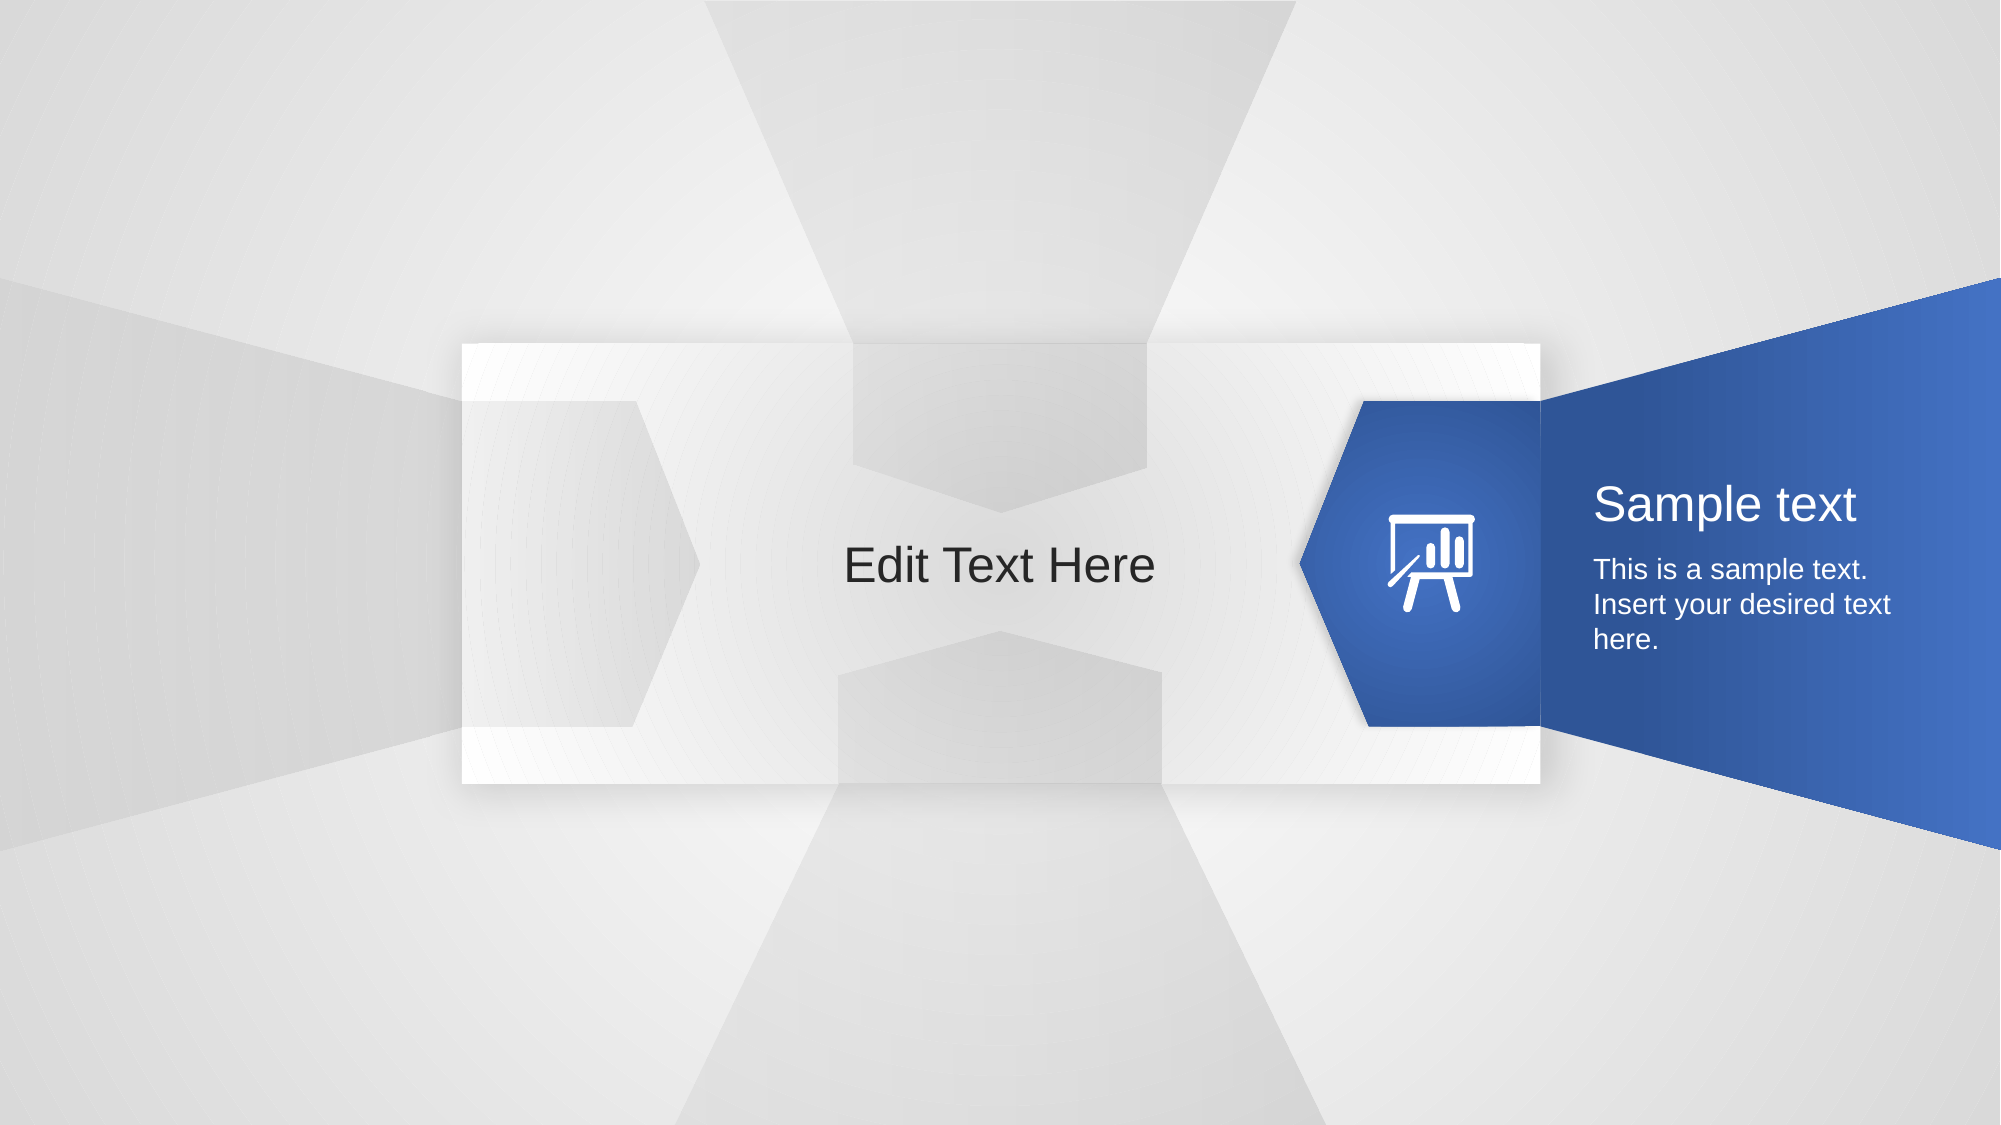

Sample text

Edit Text Here
This is a sample text.
Insert your desired text here.